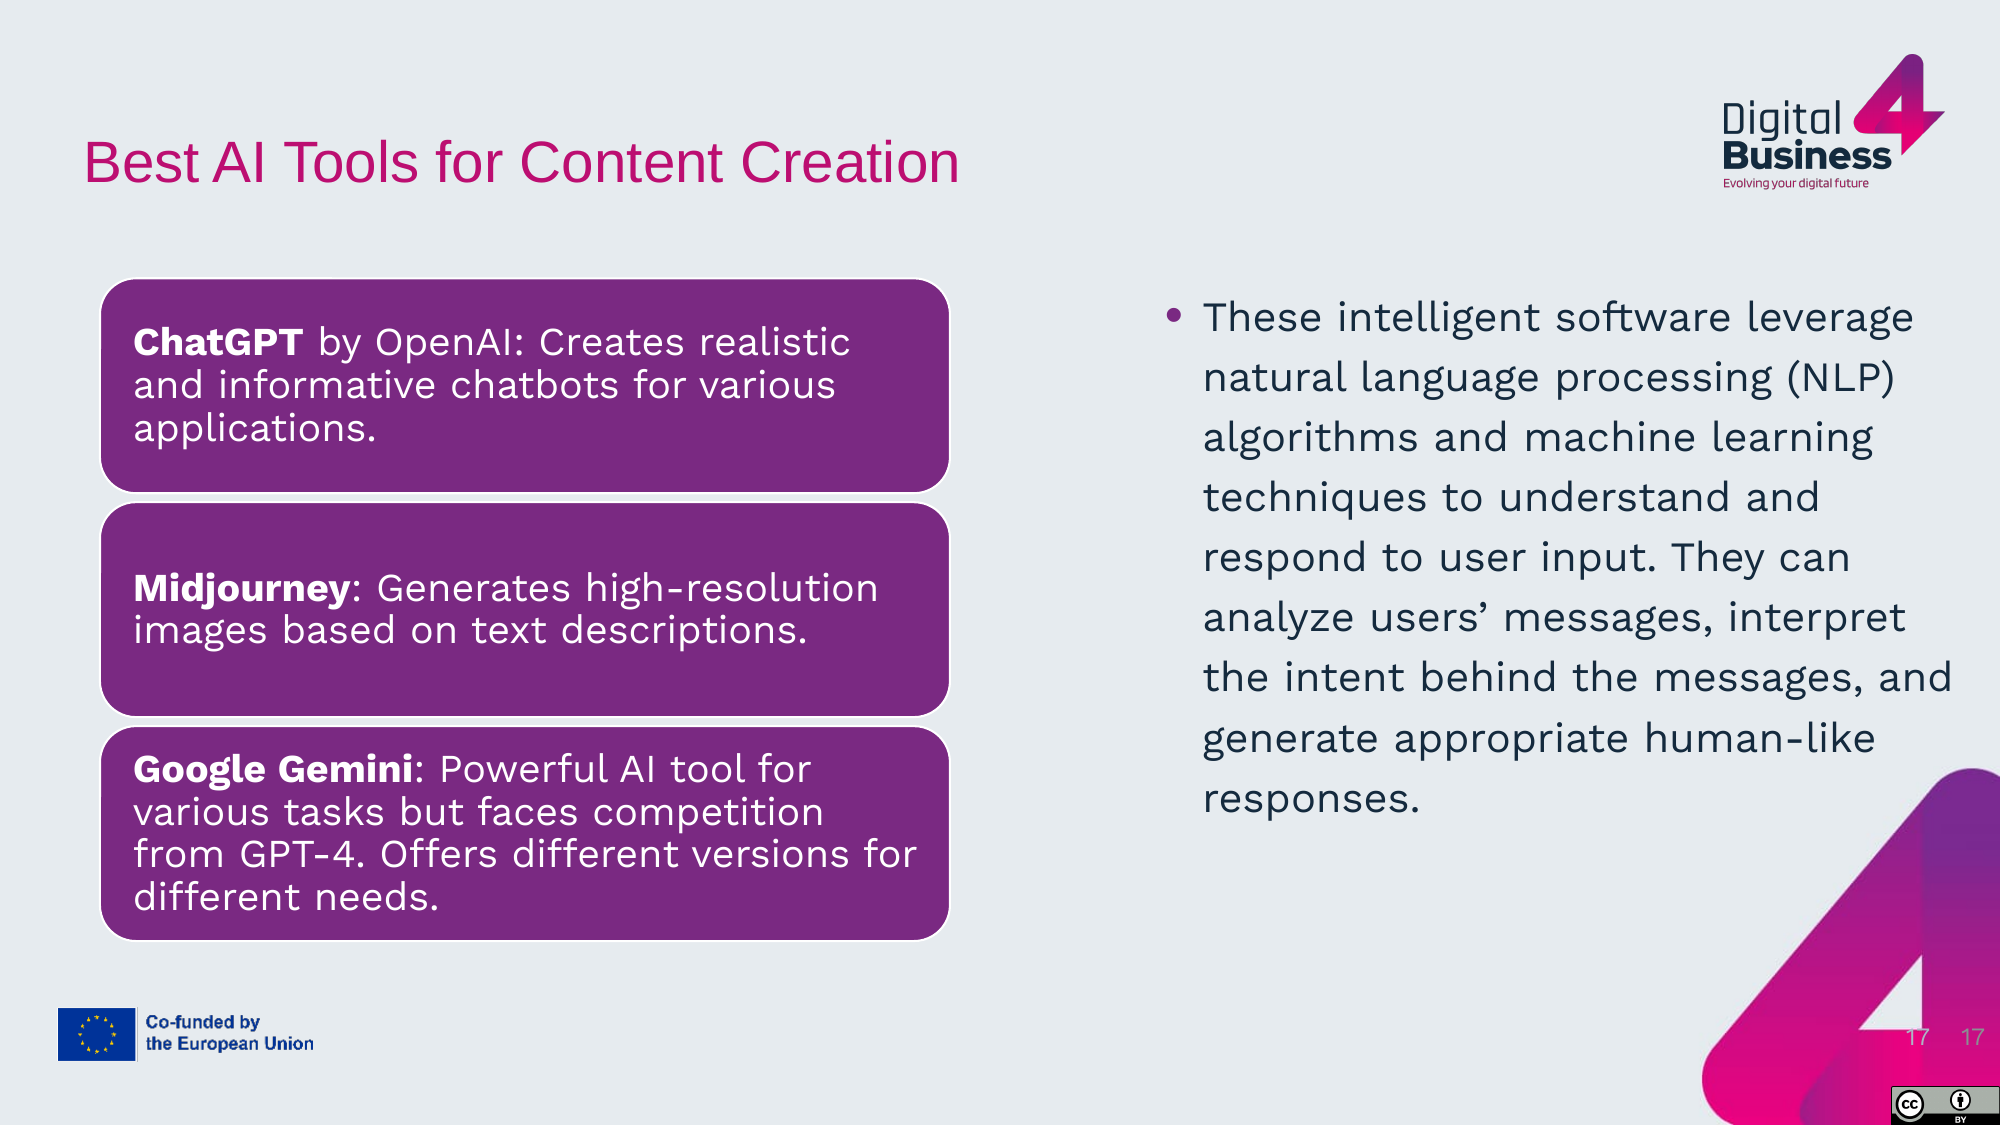

# Best AI Tools for Content Creation
ChatGPT by OpenAI: Creates realistic and informative chatbots for various applications.
Midjourney: Generates high-resolution images based on text descriptions.
Google Gemini: Powerful AI tool for various tasks but faces competition from GPT-4. Offers different versions for different needs.
These intelligent software leverage natural language processing (NLP) algorithms and machine learning techniques to understand and respond to user input. They can analyze users’ messages, interpret the intent behind the messages, and generate appropriate human-like responses.
17